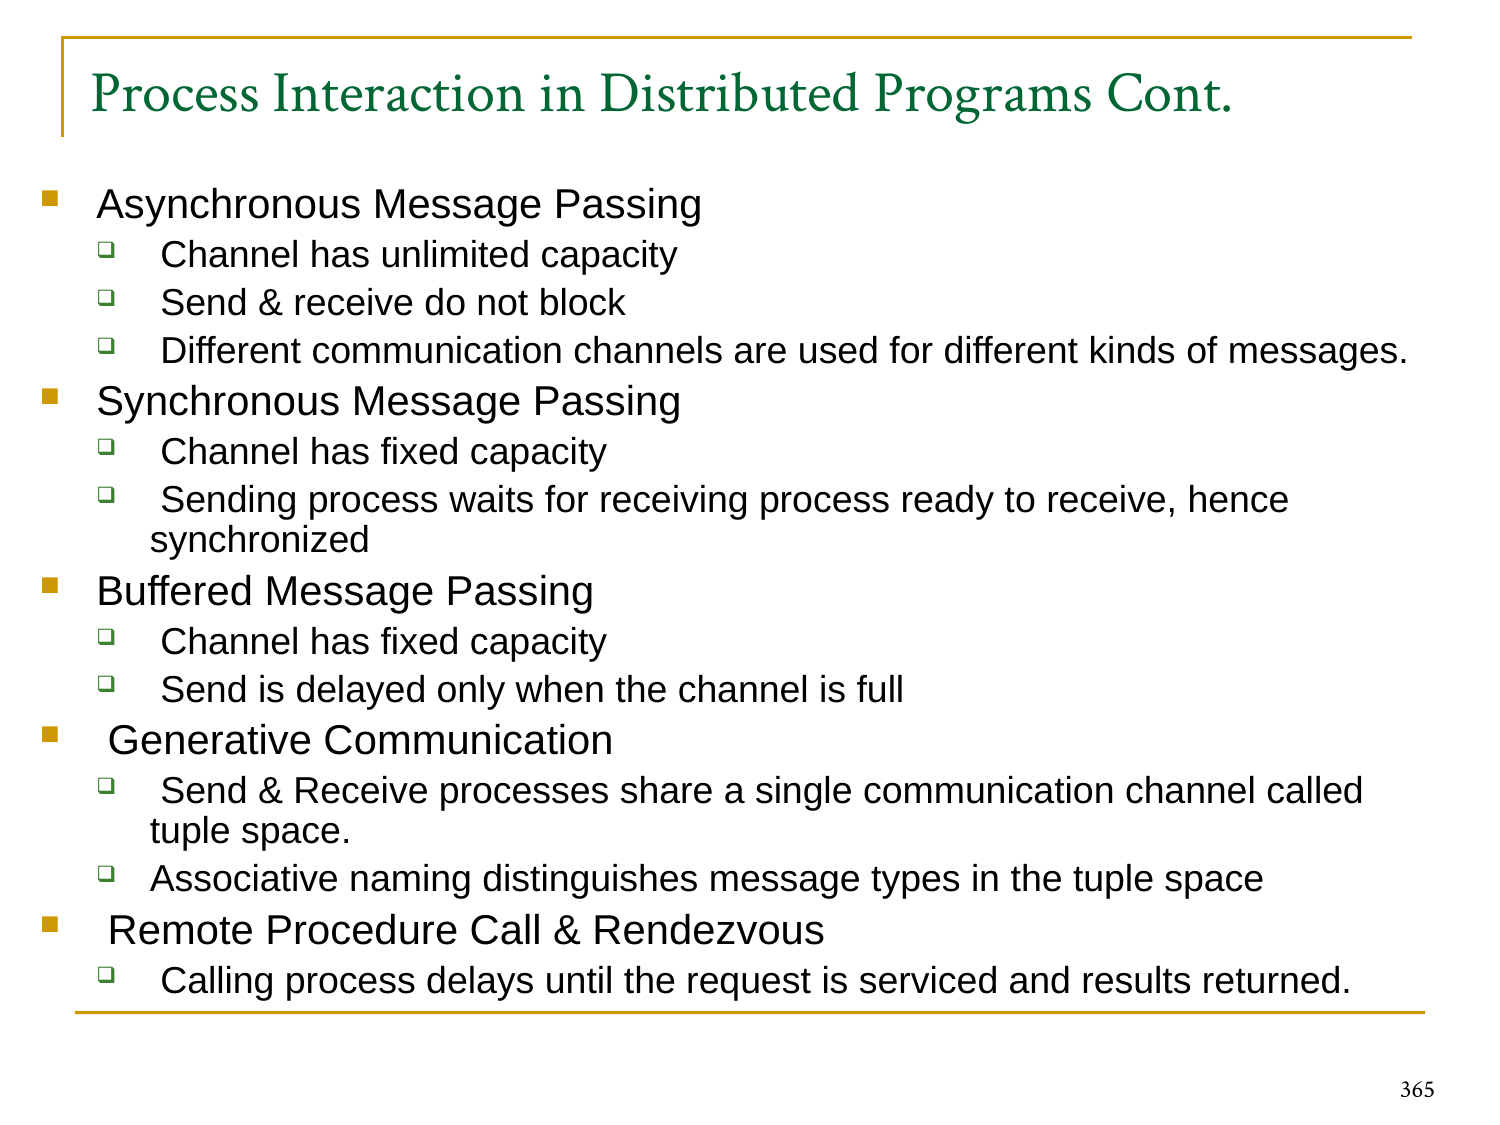

# Process Interaction in Distributed Programs Cont.
Asynchronous Message Passing
 Channel has unlimited capacity
 Send & receive do not block
 Different communication channels are used for different kinds of messages.
Synchronous Message Passing
 Channel has fixed capacity
 Sending process waits for receiving process ready to receive, hence synchronized
Buffered Message Passing
 Channel has fixed capacity
 Send is delayed only when the channel is full
 Generative Communication
 Send & Receive processes share a single communication channel called tuple space.
Associative naming distinguishes message types in the tuple space
 Remote Procedure Call & Rendezvous
 Calling process delays until the request is serviced and results returned.
365